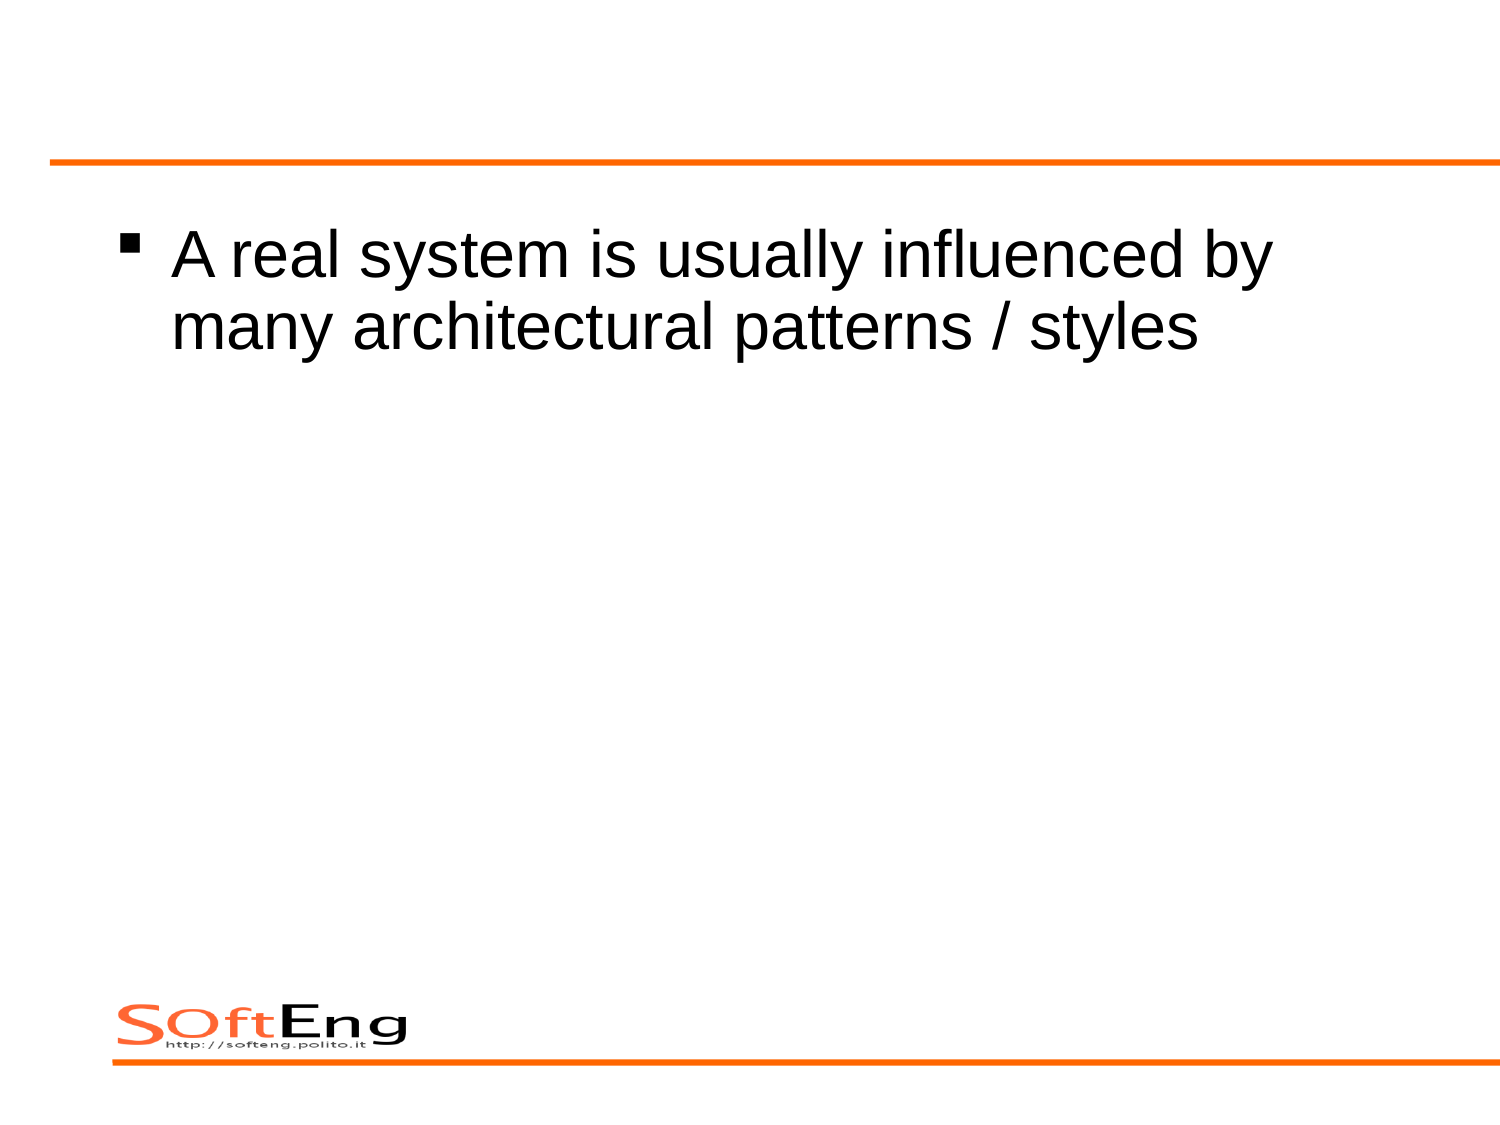

#
A real system is usually influenced by many architectural patterns / styles